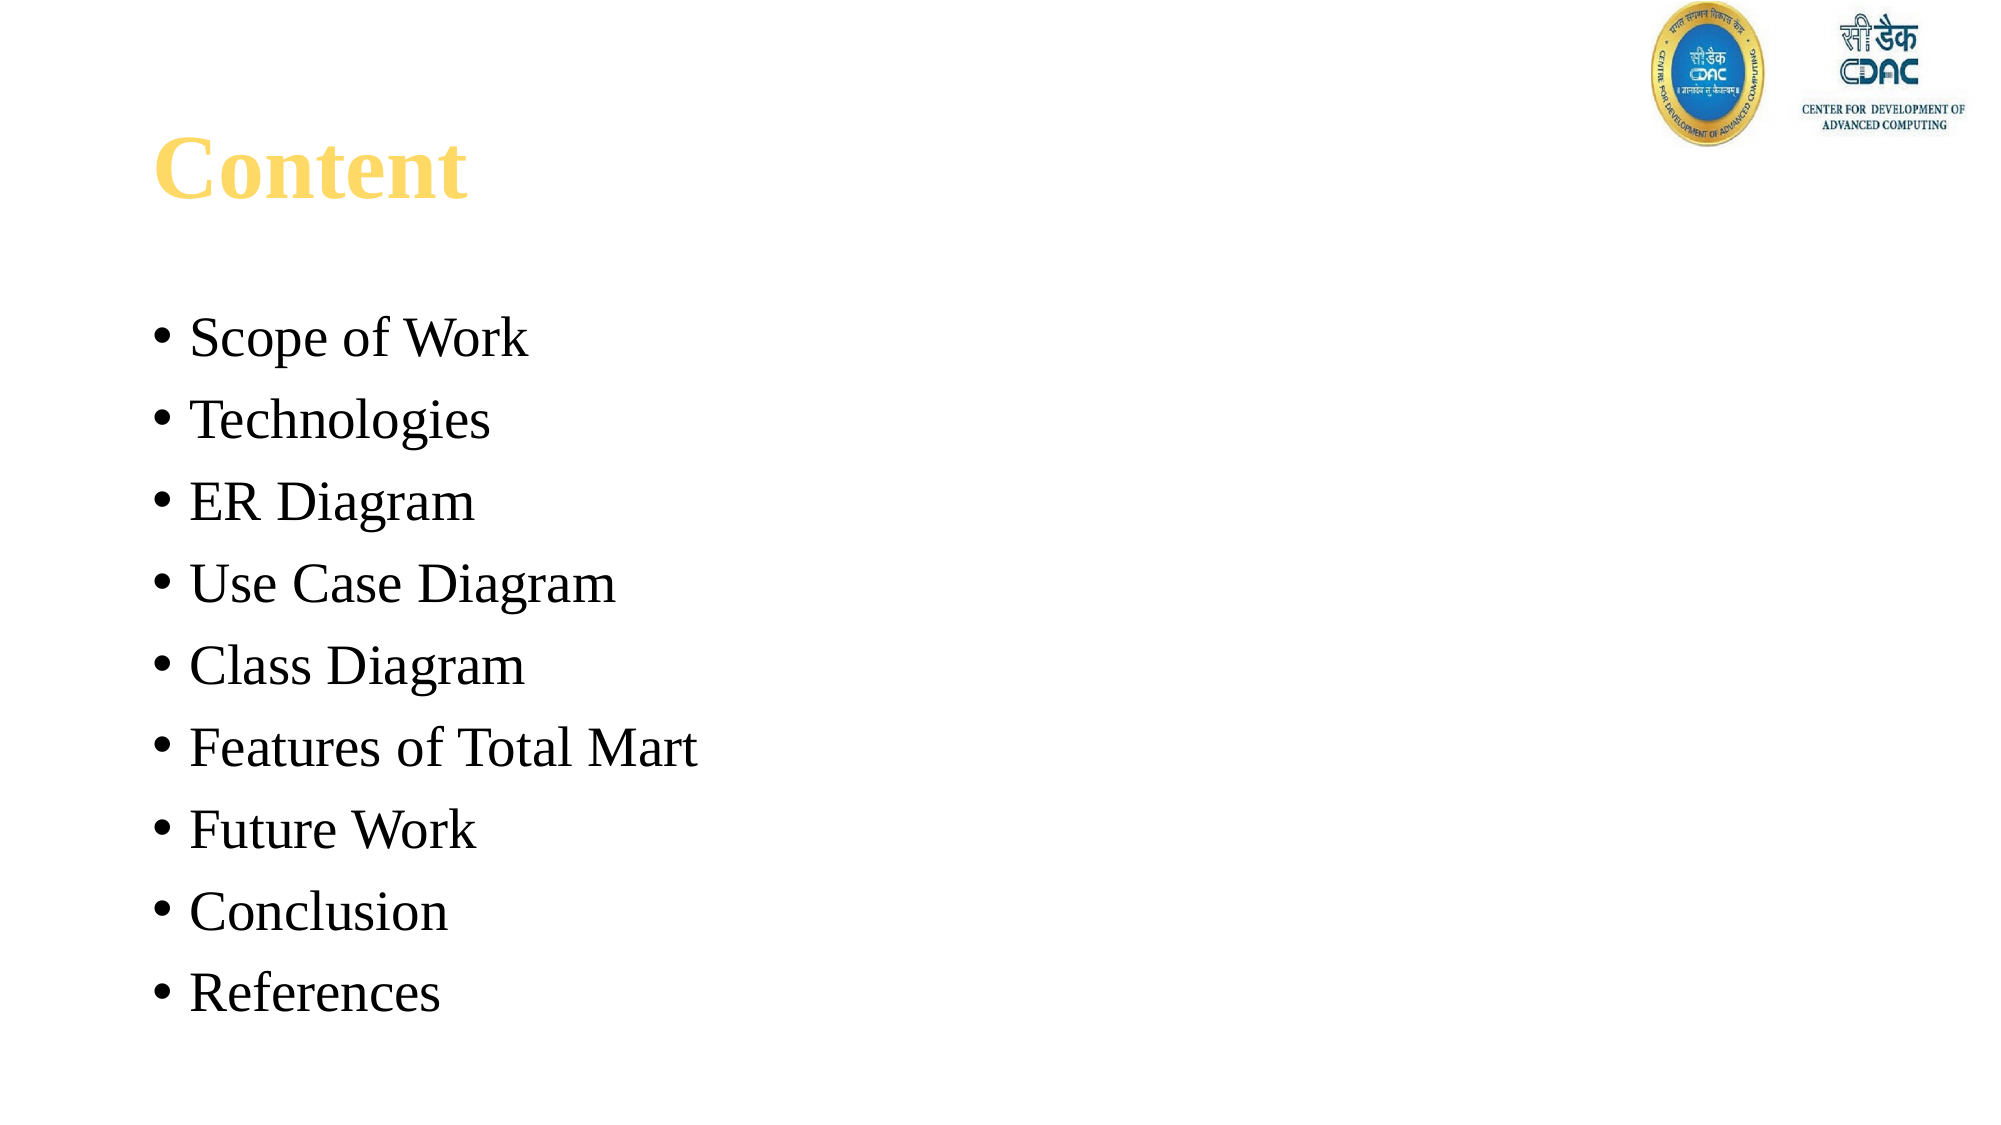

# Content
Scope of Work
Technologies
ER Diagram
Use Case Diagram
Class Diagram
Features of Total Mart
Future Work
Conclusion
References